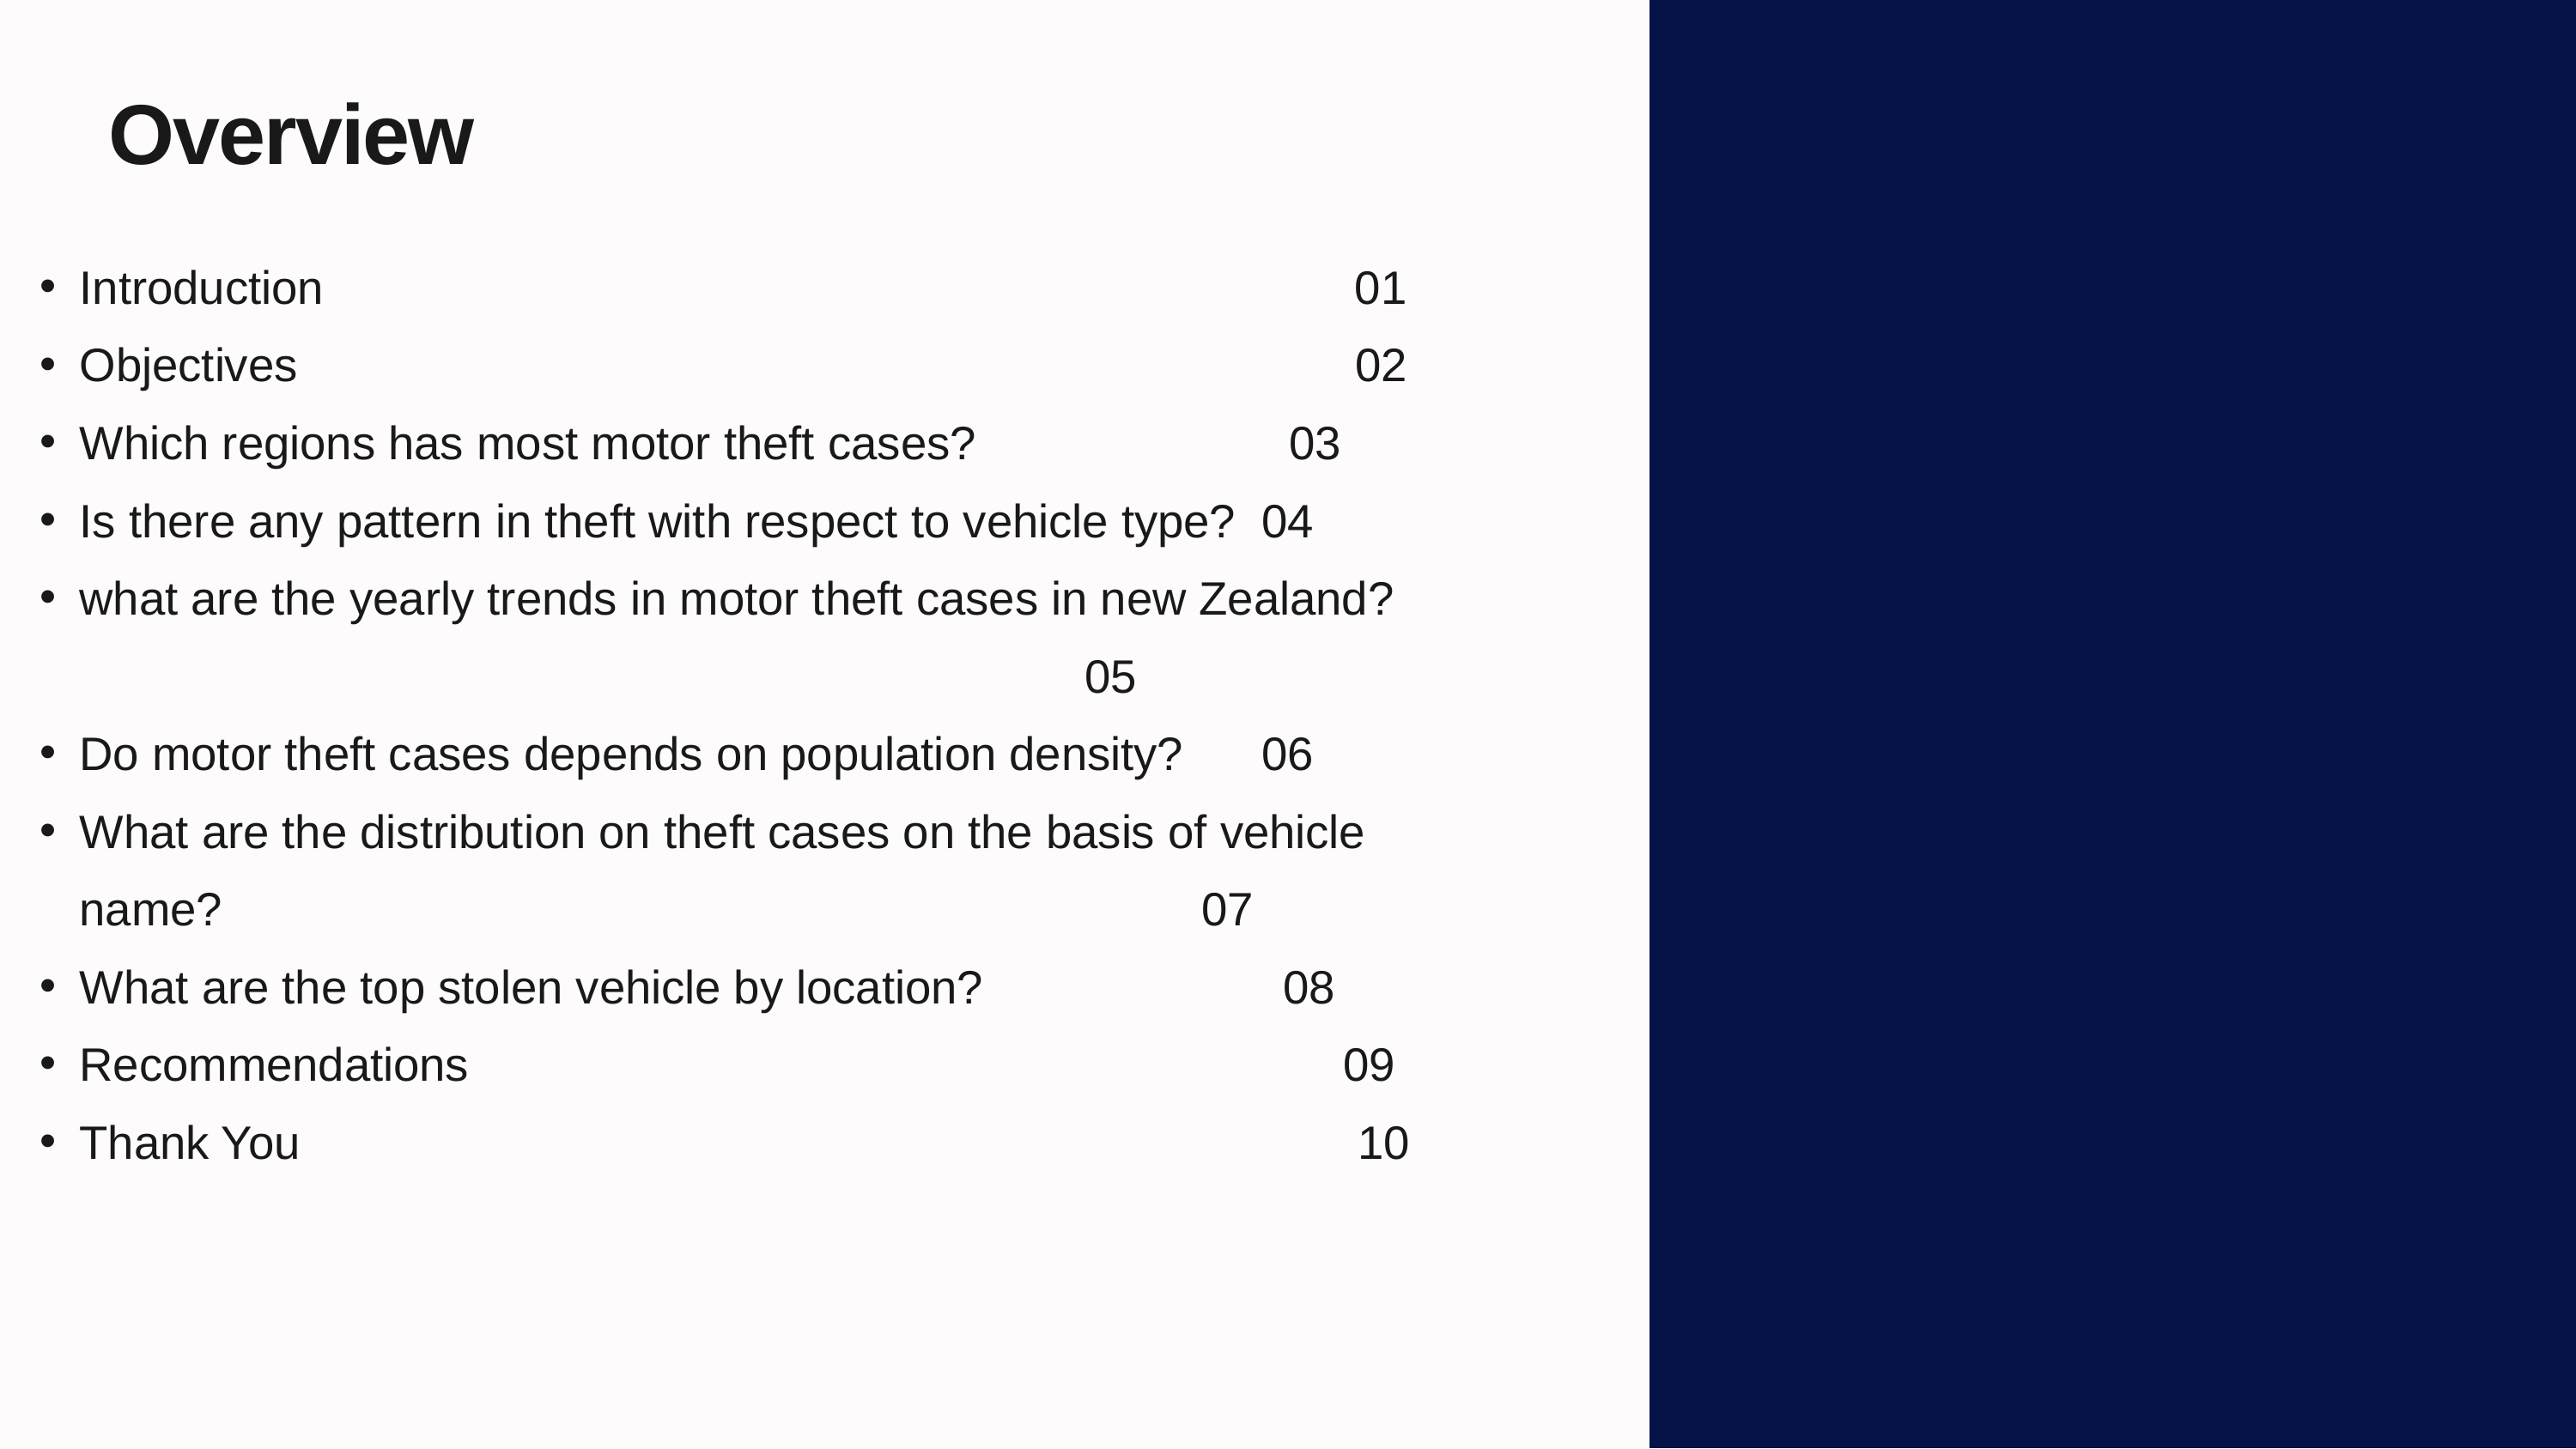

Overview
Introduction                                                                               01
Objectives                                                                                 02
Which regions has most motor theft cases?                        03
Is there any pattern in theft with respect to vehicle type?  04
what are the yearly trends in motor theft cases in new Zealand?                                                                                    05
Do motor theft cases depends on population density?      06
What are the distribution on theft cases on the basis of vehicle name?                                                                           07
What are the top stolen vehicle by location?                       08
Recommendations                                                                   09
Thank You                                                                                 10